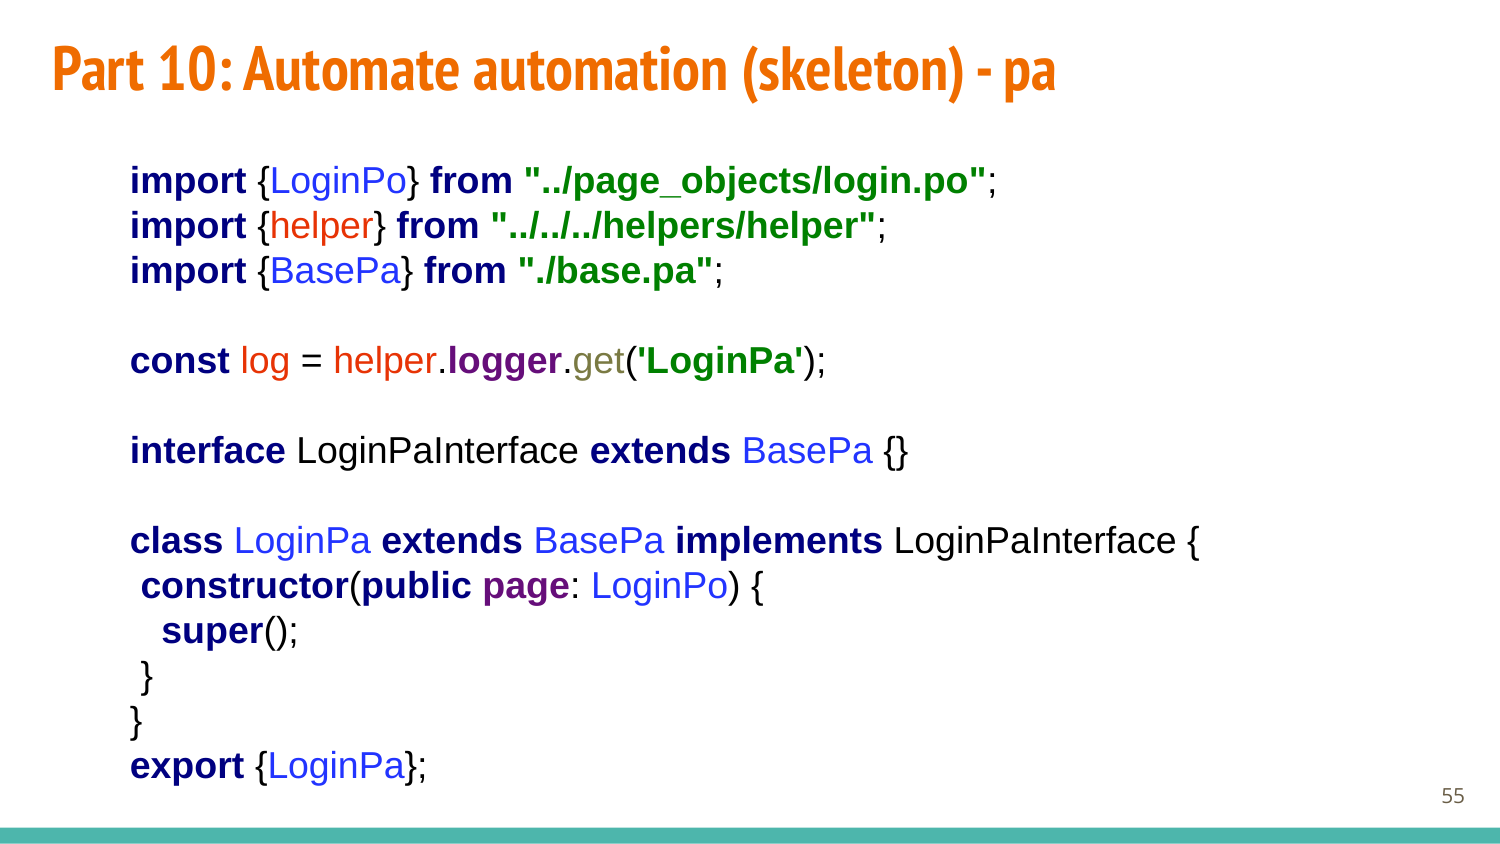

# Part 10: Automate automation (skeleton) - pa
import {LoginPo} from "../page_objects/login.po";
import {helper} from "../../../helpers/helper";
import {BasePa} from "./base.pa";

const log = helper.logger.get('LoginPa');

interface LoginPaInterface extends BasePa {}

class LoginPa extends BasePa implements LoginPaInterface {
 constructor(public page: LoginPo) {
   super();
 }
}
export {LoginPa};
55